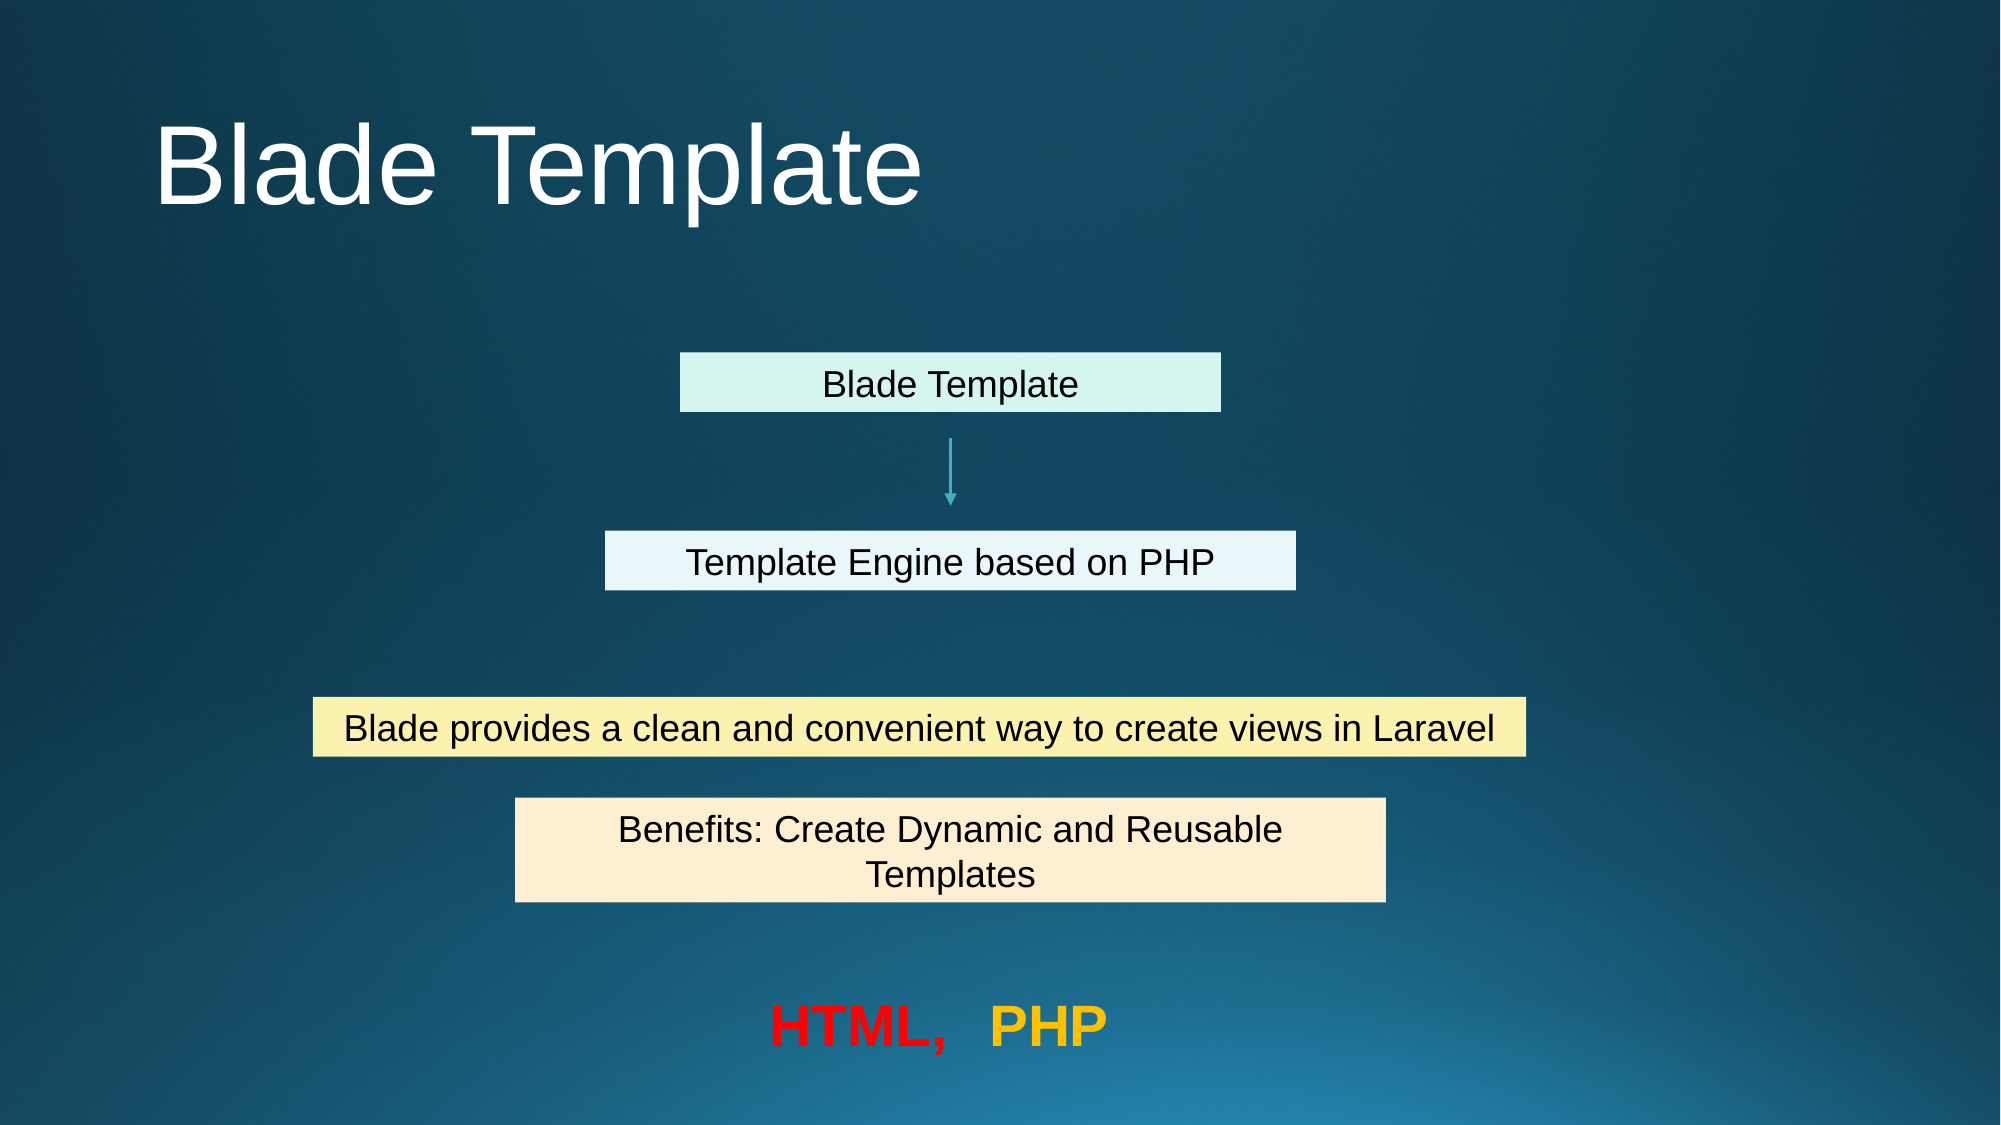

# Blade Template
Blade Template
Template Engine based on PHP
Blade provides a clean and convenient way to create views in Laravel
Benefits: Create Dynamic and Reusable Templates
HTML,    PHP